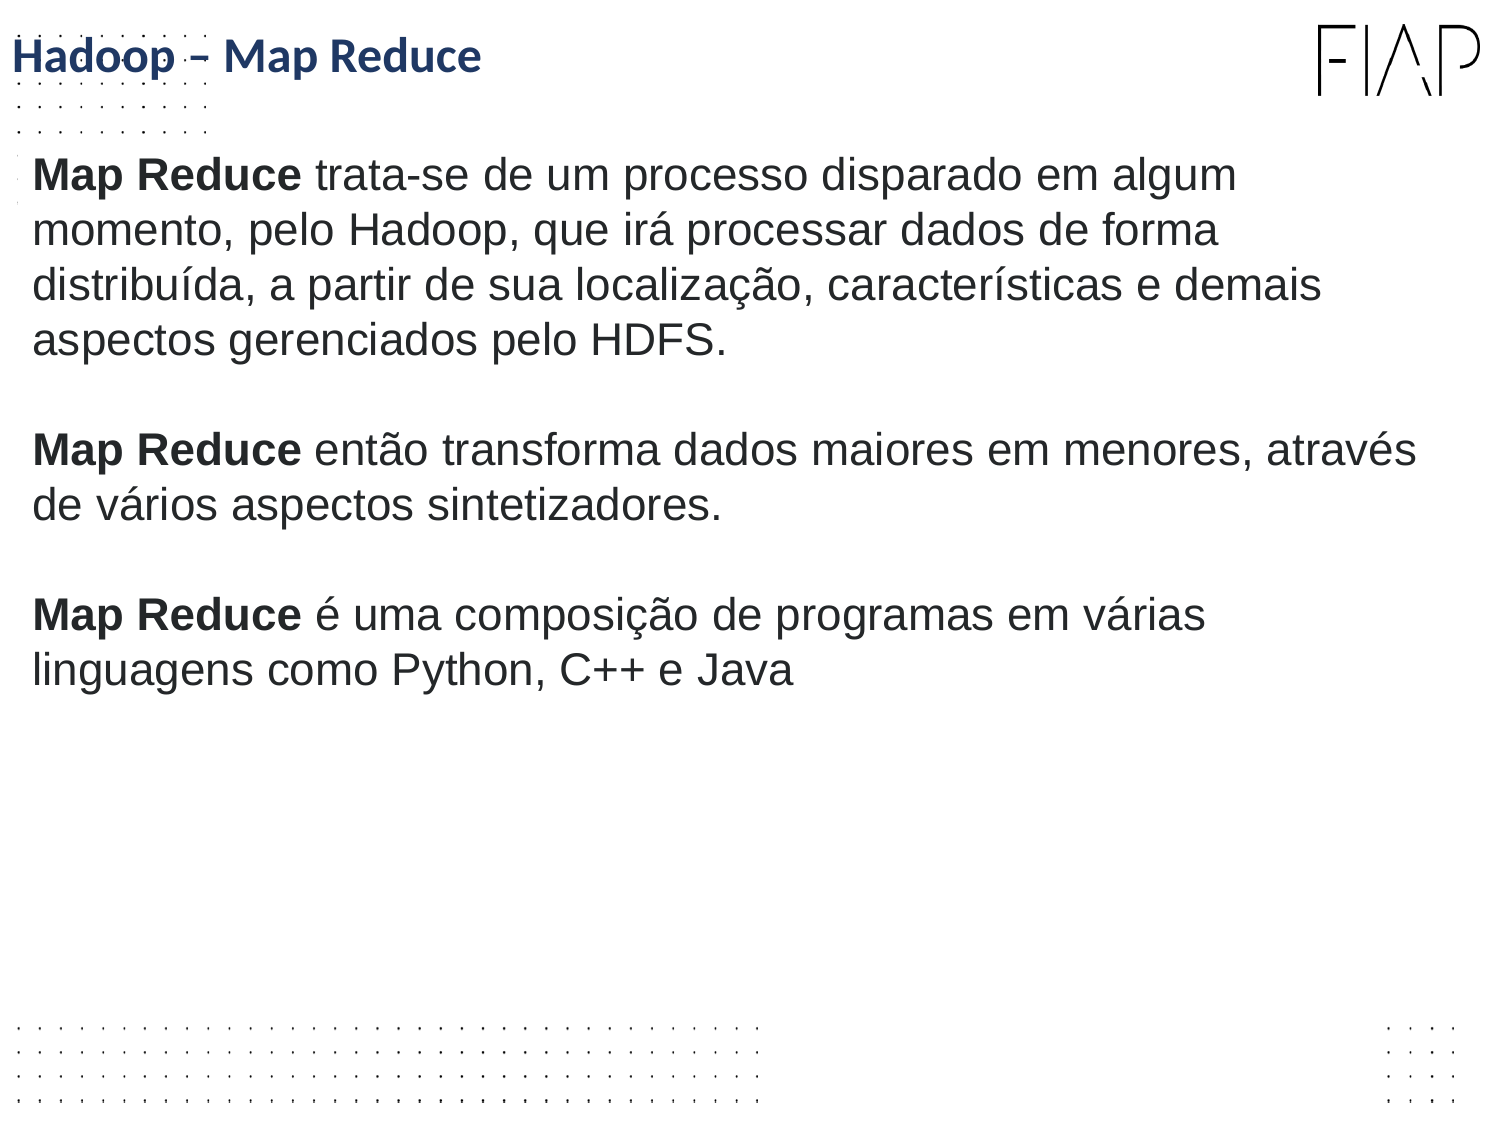

Hadoop – Map Reduce
Map Reduce trata-se de um processo disparado em algum momento, pelo Hadoop, que irá processar dados de forma distribuída, a partir de sua localização, características e demais aspectos gerenciados pelo HDFS.

Map Reduce então transforma dados maiores em menores, através de vários aspectos sintetizadores.

Map Reduce é uma composição de programas em várias linguagens como Python, C++ e Java